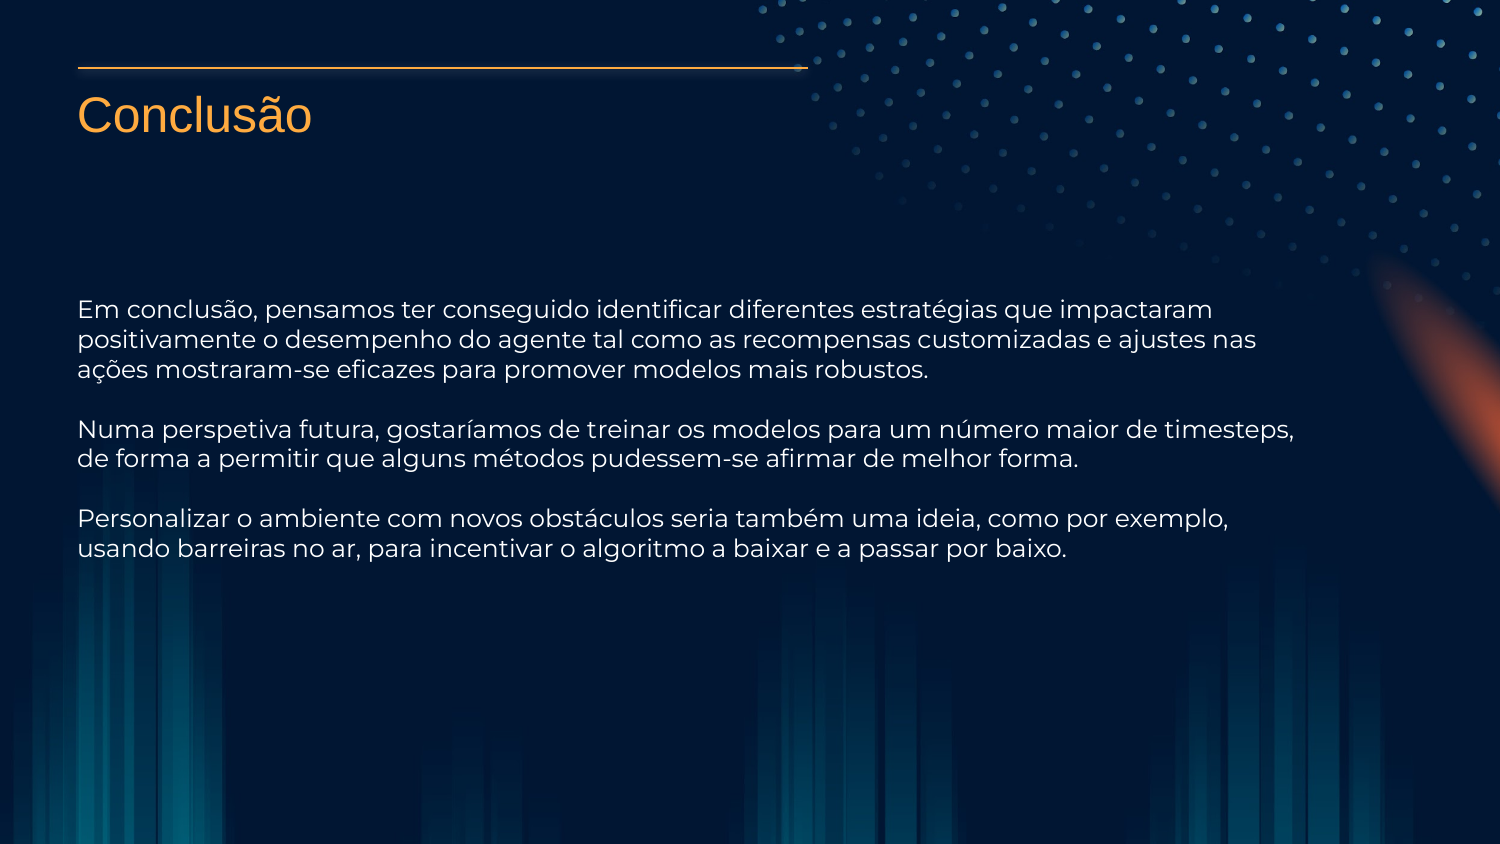

Conclusão

Em conclusão, pensamos ter conseguido identificar diferentes estratégias que impactaram positivamente o desempenho do agente tal como as recompensas customizadas e ajustes nas ações mostraram-se eficazes para promover modelos mais robustos.

Numa perspetiva futura, gostaríamos de treinar os modelos para um número maior de timesteps, de forma a permitir que alguns métodos pudessem-se afirmar de melhor forma.

Personalizar o ambiente com novos obstáculos seria também uma ideia, como por exemplo, usando barreiras no ar, para incentivar o algoritmo a baixar e a passar por baixo.